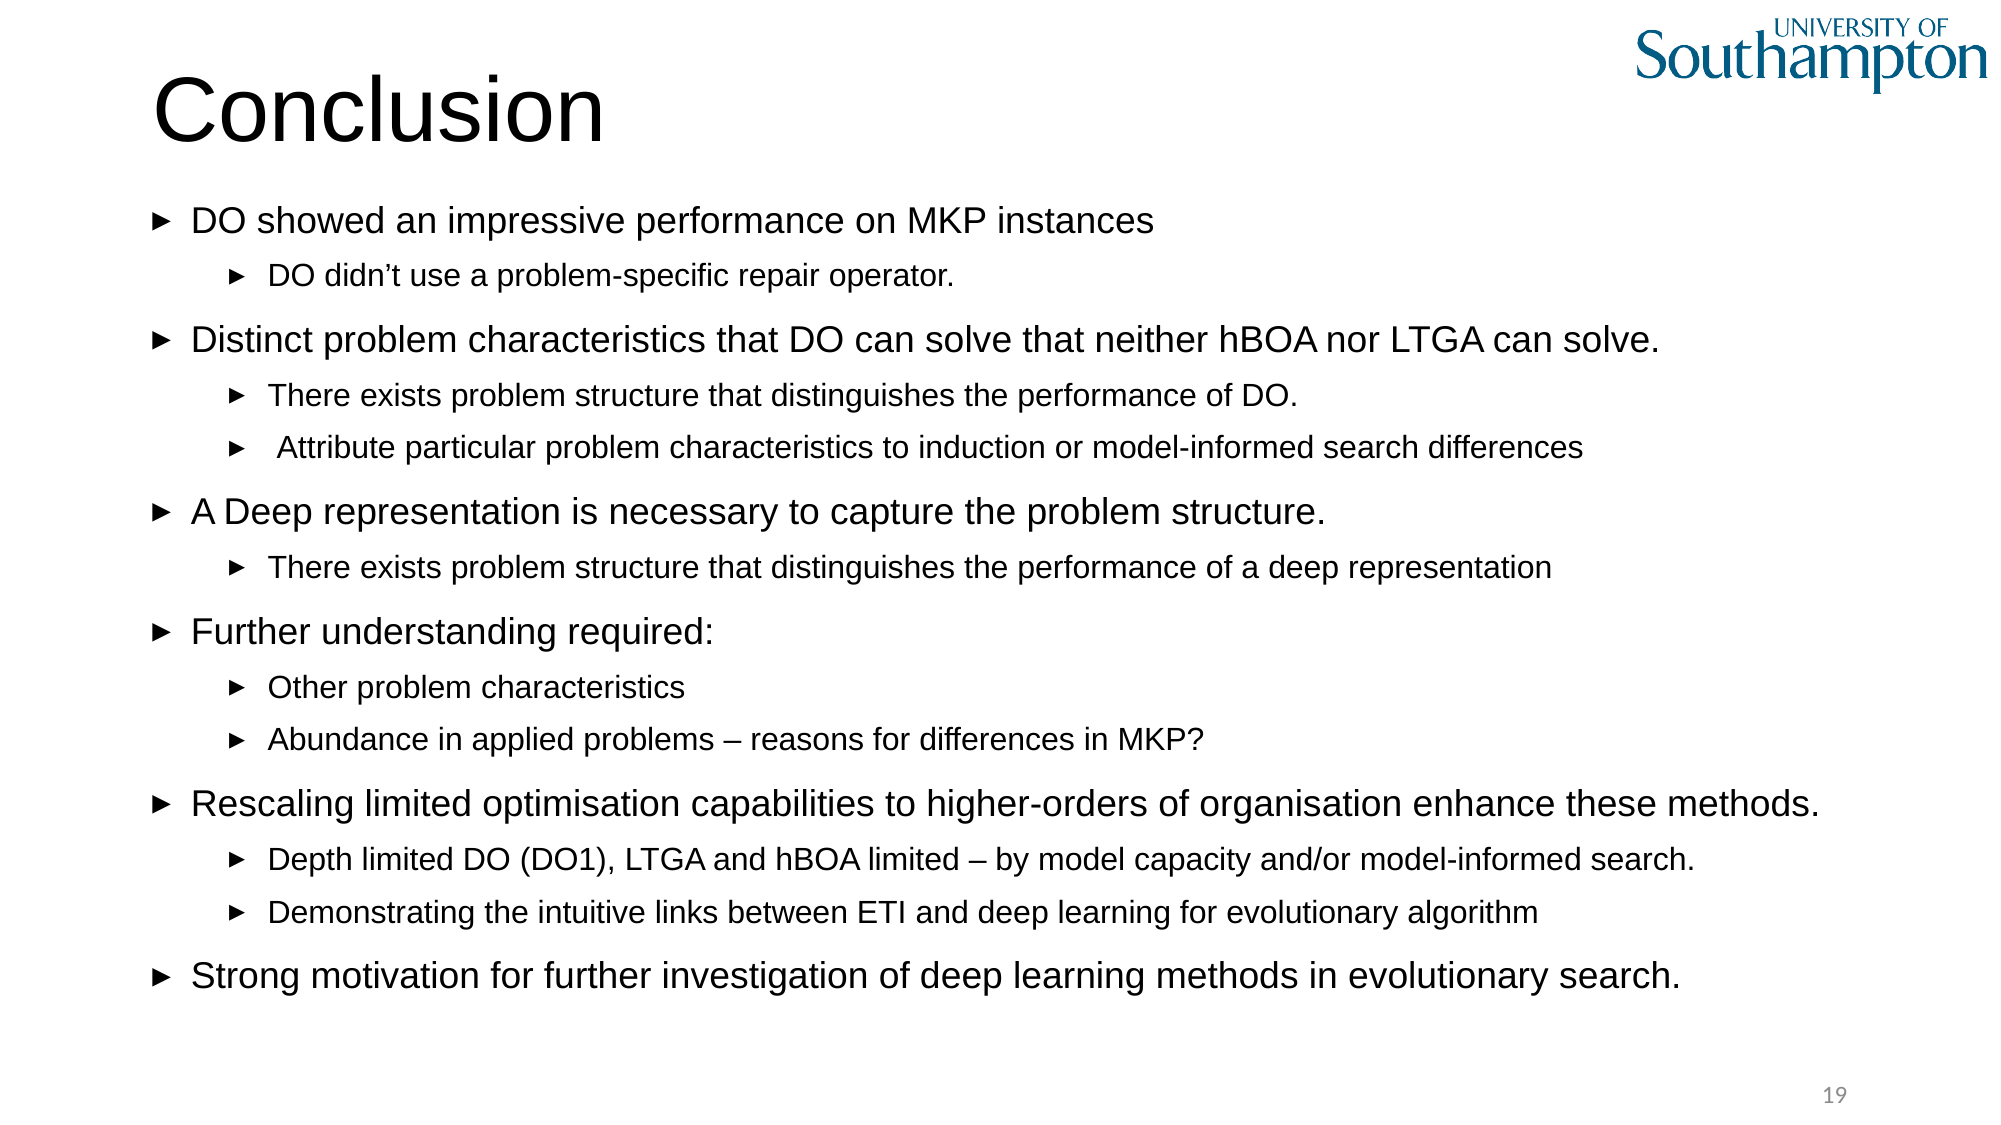

# Conclusion
DO showed an impressive performance on MKP instances
DO didn’t use a problem-specific repair operator.
Distinct problem characteristics that DO can solve that neither hBOA nor LTGA can solve.
There exists problem structure that distinguishes the performance of DO.
 Attribute particular problem characteristics to induction or model-informed search differences
A Deep representation is necessary to capture the problem structure.
There exists problem structure that distinguishes the performance of a deep representation
Further understanding required:
Other problem characteristics
Abundance in applied problems – reasons for differences in MKP?
Rescaling limited optimisation capabilities to higher-orders of organisation enhance these methods.
Depth limited DO (DO1), LTGA and hBOA limited – by model capacity and/or model-informed search.
Demonstrating the intuitive links between ETI and deep learning for evolutionary algorithm
Strong motivation for further investigation of deep learning methods in evolutionary search.
19